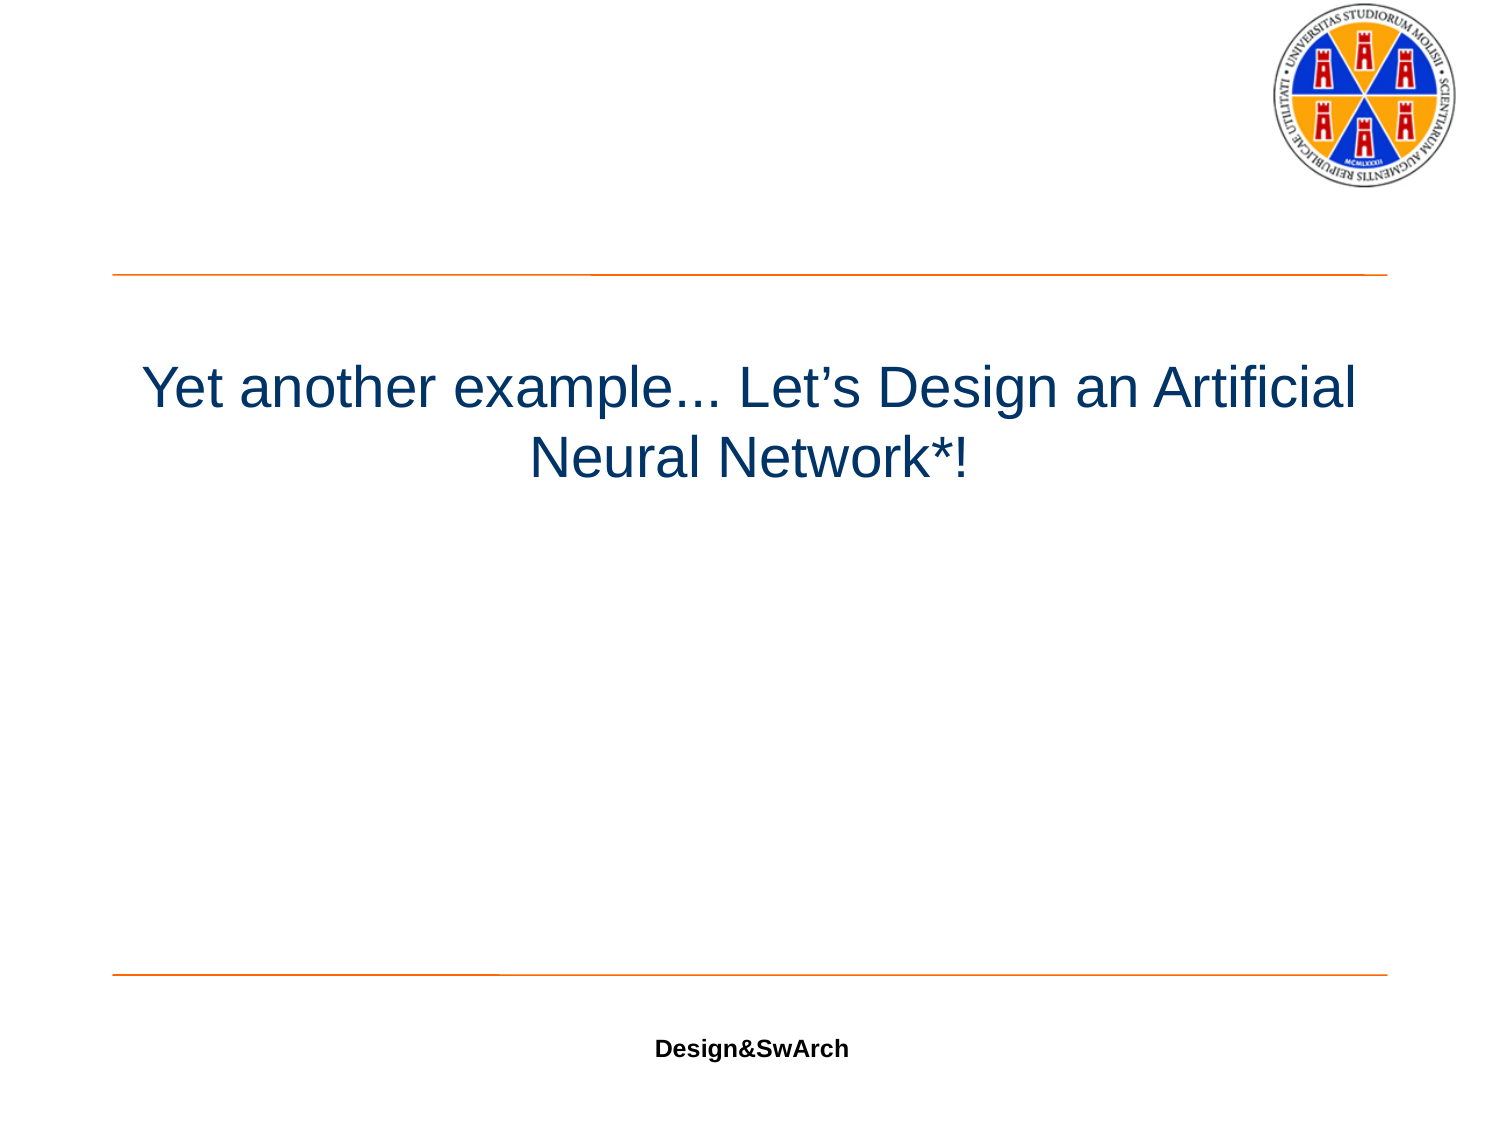

# Yet another example... Let’s Design an Artificial Neural Network*!
Design&SwArch